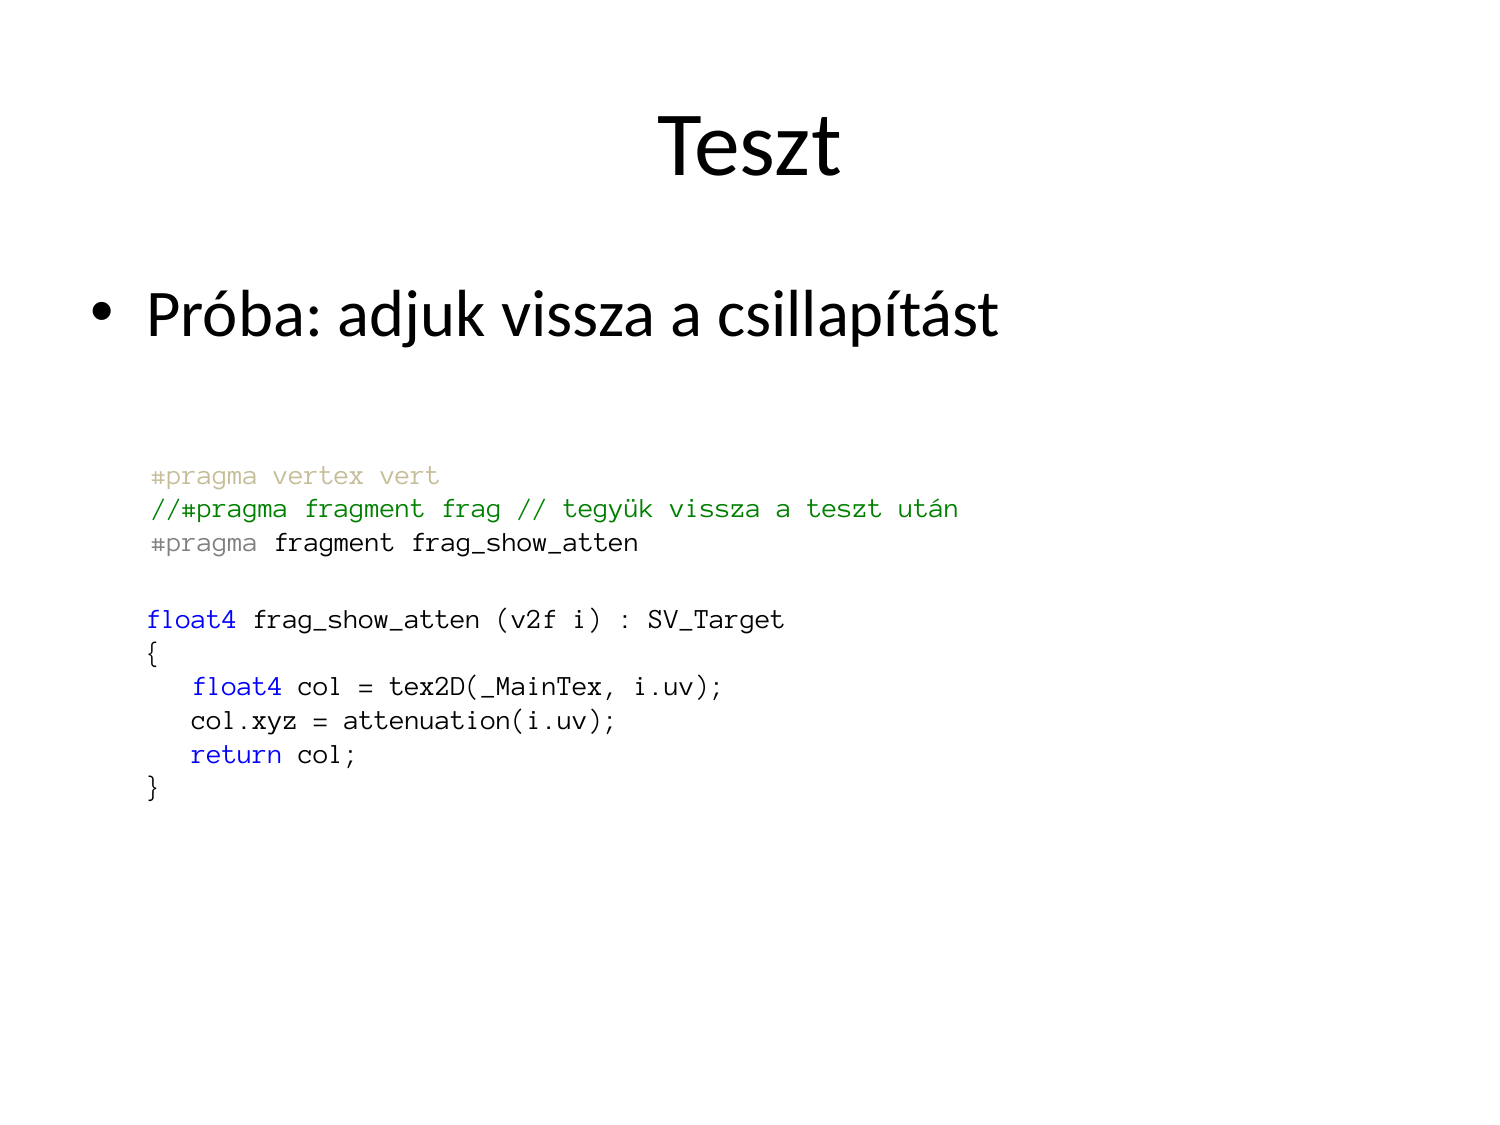

# Teszt
Próba: adjuk vissza a csillapítást
#pragma vertex vert
//#pragma fragment frag // tegyük vissza a teszt után
#pragma fragment frag_show_atten
float4 frag_show_atten (v2f i) : SV_Target
{
   float4 col = tex2D(_MainTex, i.uv);
   col.xyz = attenuation(i.uv);
   return col;
}